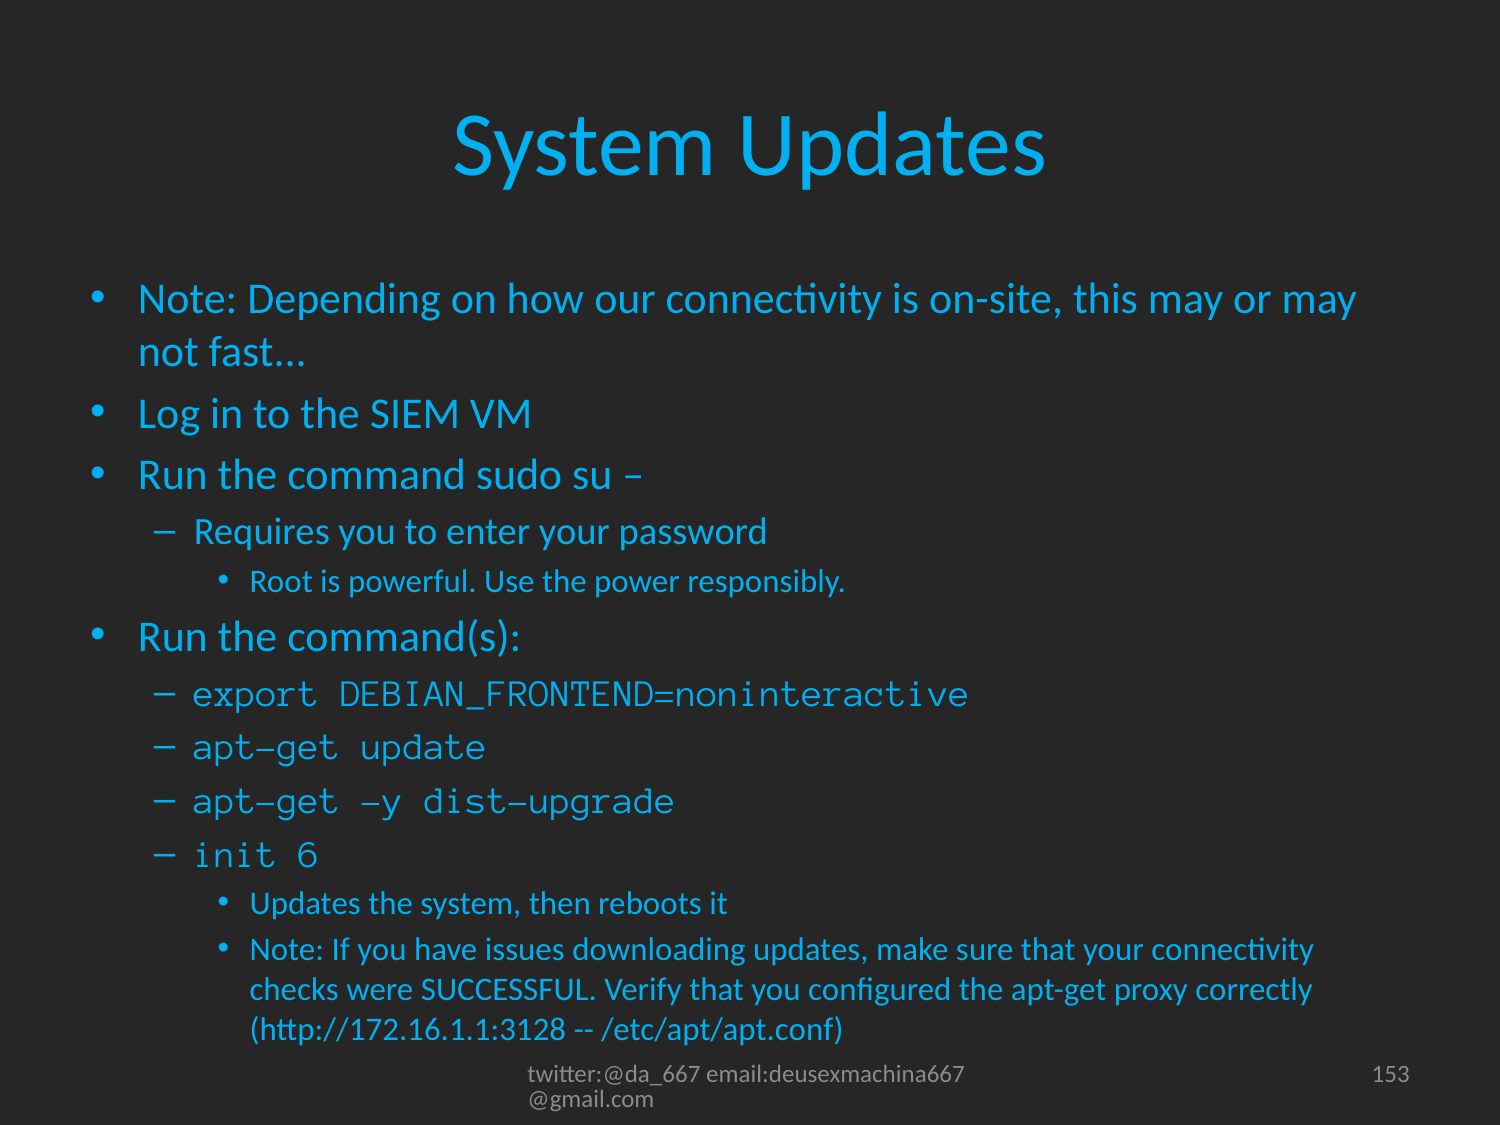

# System Updates
Note: Depending on how our connectivity is on-site, this may or may not fast...
Log in to the SIEM VM
Run the command sudo su –
Requires you to enter your password
Root is powerful. Use the power responsibly.
Run the command(s):
export DEBIAN_FRONTEND=noninteractive
apt-get update
apt-get –y dist-upgrade
init 6
Updates the system, then reboots it
Note: If you have issues downloading updates, make sure that your connectivity checks were SUCCESSFUL. Verify that you configured the apt-get proxy correctly (http://172.16.1.1:3128 -- /etc/apt/apt.conf)
twitter:@da_667 email:deusexmachina667@gmail.com
153